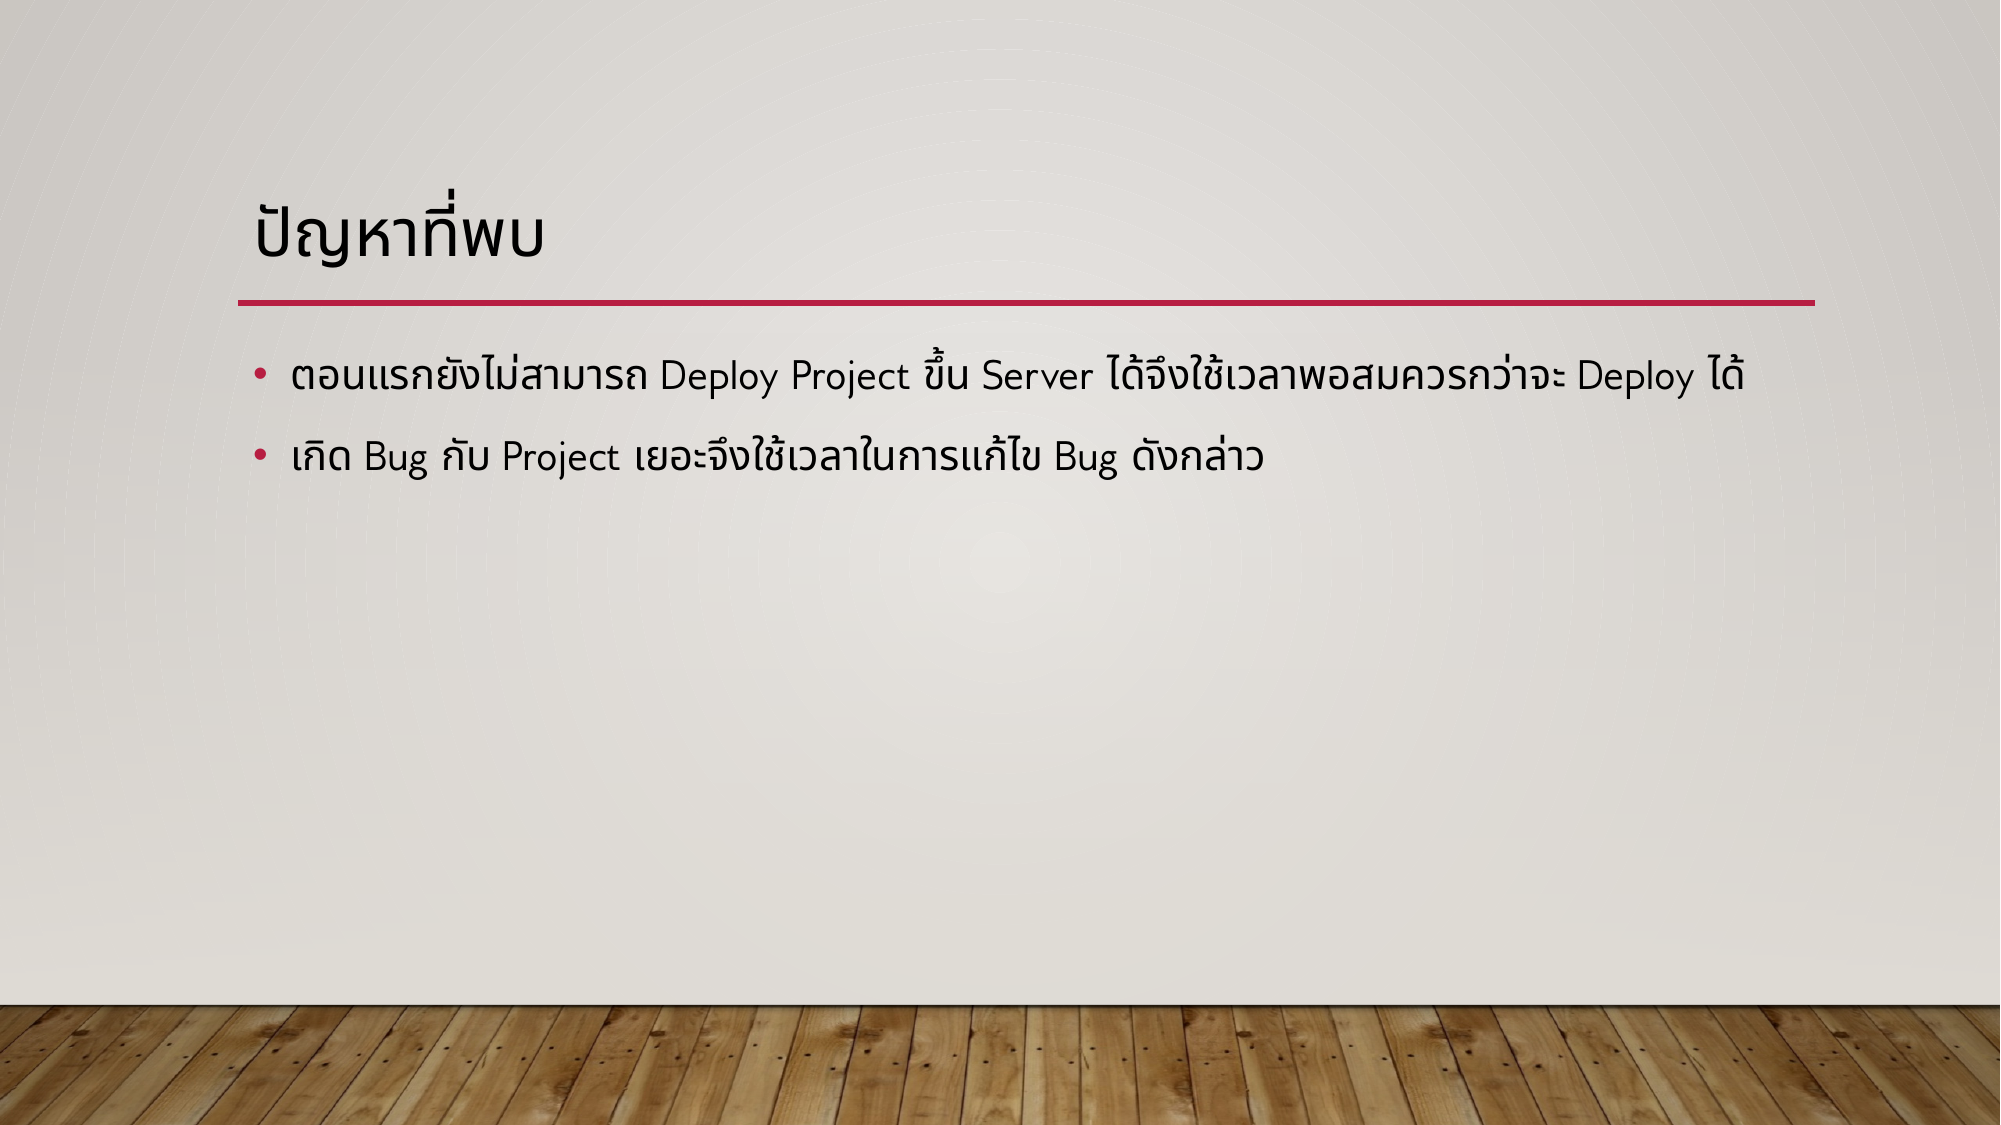

# ปัญหาที่พบ
ตอนแรกยังไม่สามารถ Deploy Project ขึ้น Server ได้จึงใช้เวลาพอสมควรกว่าจะ Deploy ได้
เกิด Bug กับ Project เยอะจึงใช้เวลาในการแก้ไข Bug ดังกล่าว